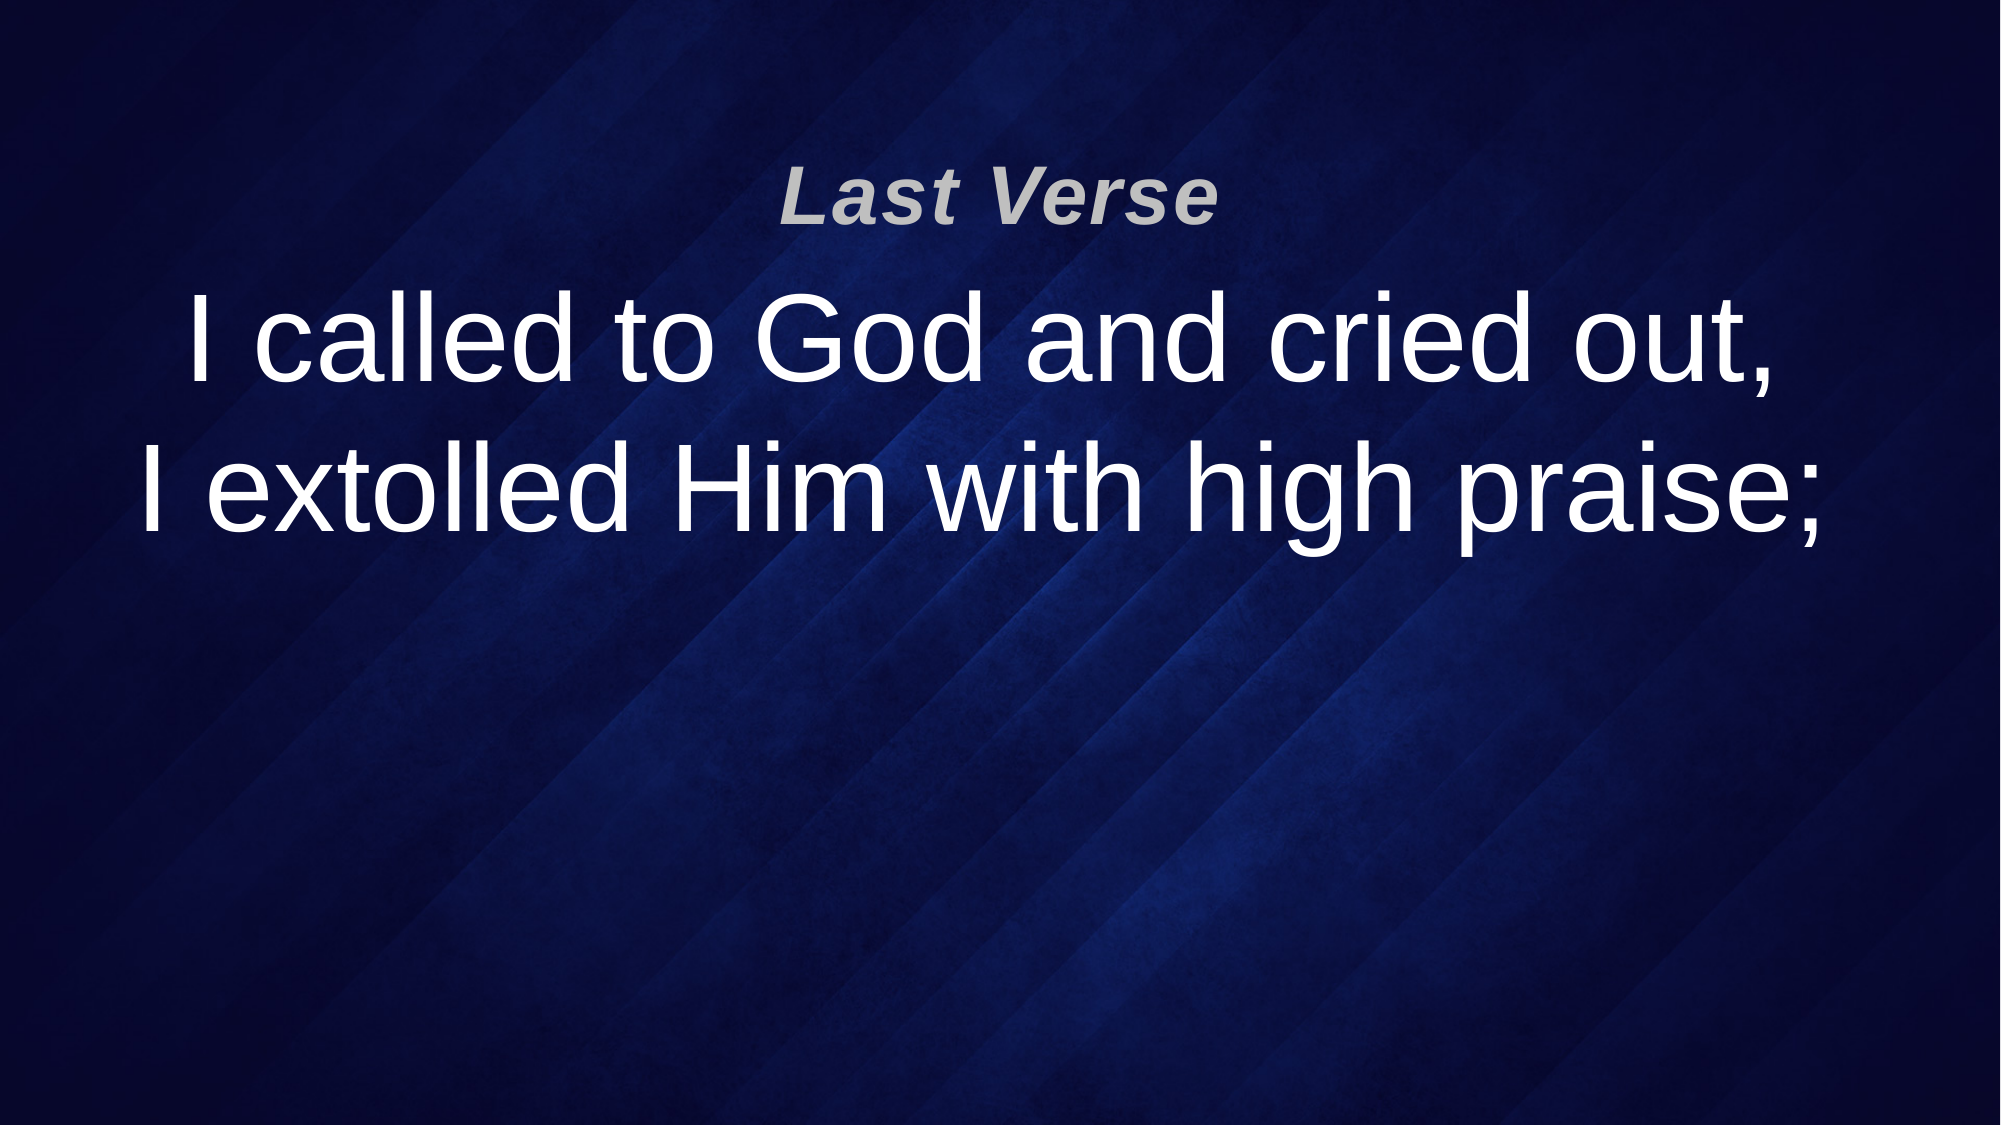

Last Verse
# I called to God and cried out, I extolled Him with high praise;